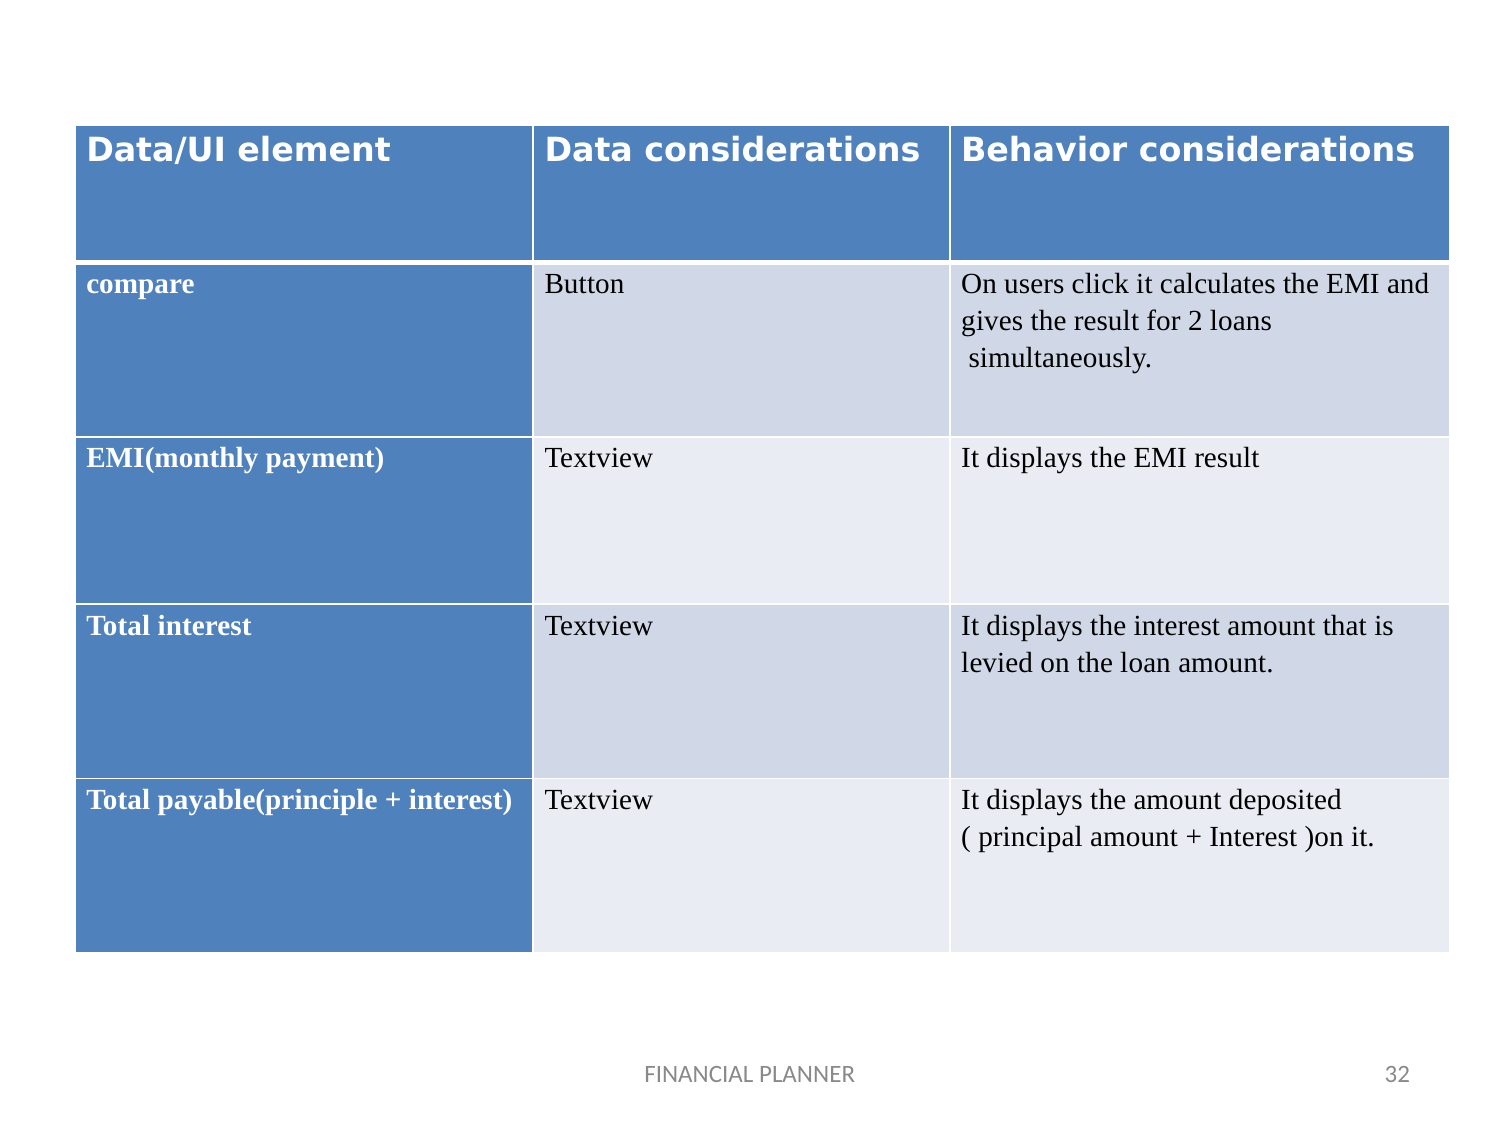

| Data/UI element | Data considerations | Behavior considerations |
| --- | --- | --- |
| compare | Button | On users click it calculates the EMI and gives the result for 2 loans simultaneously. |
| EMI(monthly payment) | Textview | It displays the EMI result |
| Total interest | Textview | It displays the interest amount that is levied on the loan amount. |
| Total payable(principle + interest) | Textview | It displays the amount deposited ( principal amount + Interest )on it. |
FINANCIAL PLANNER
32